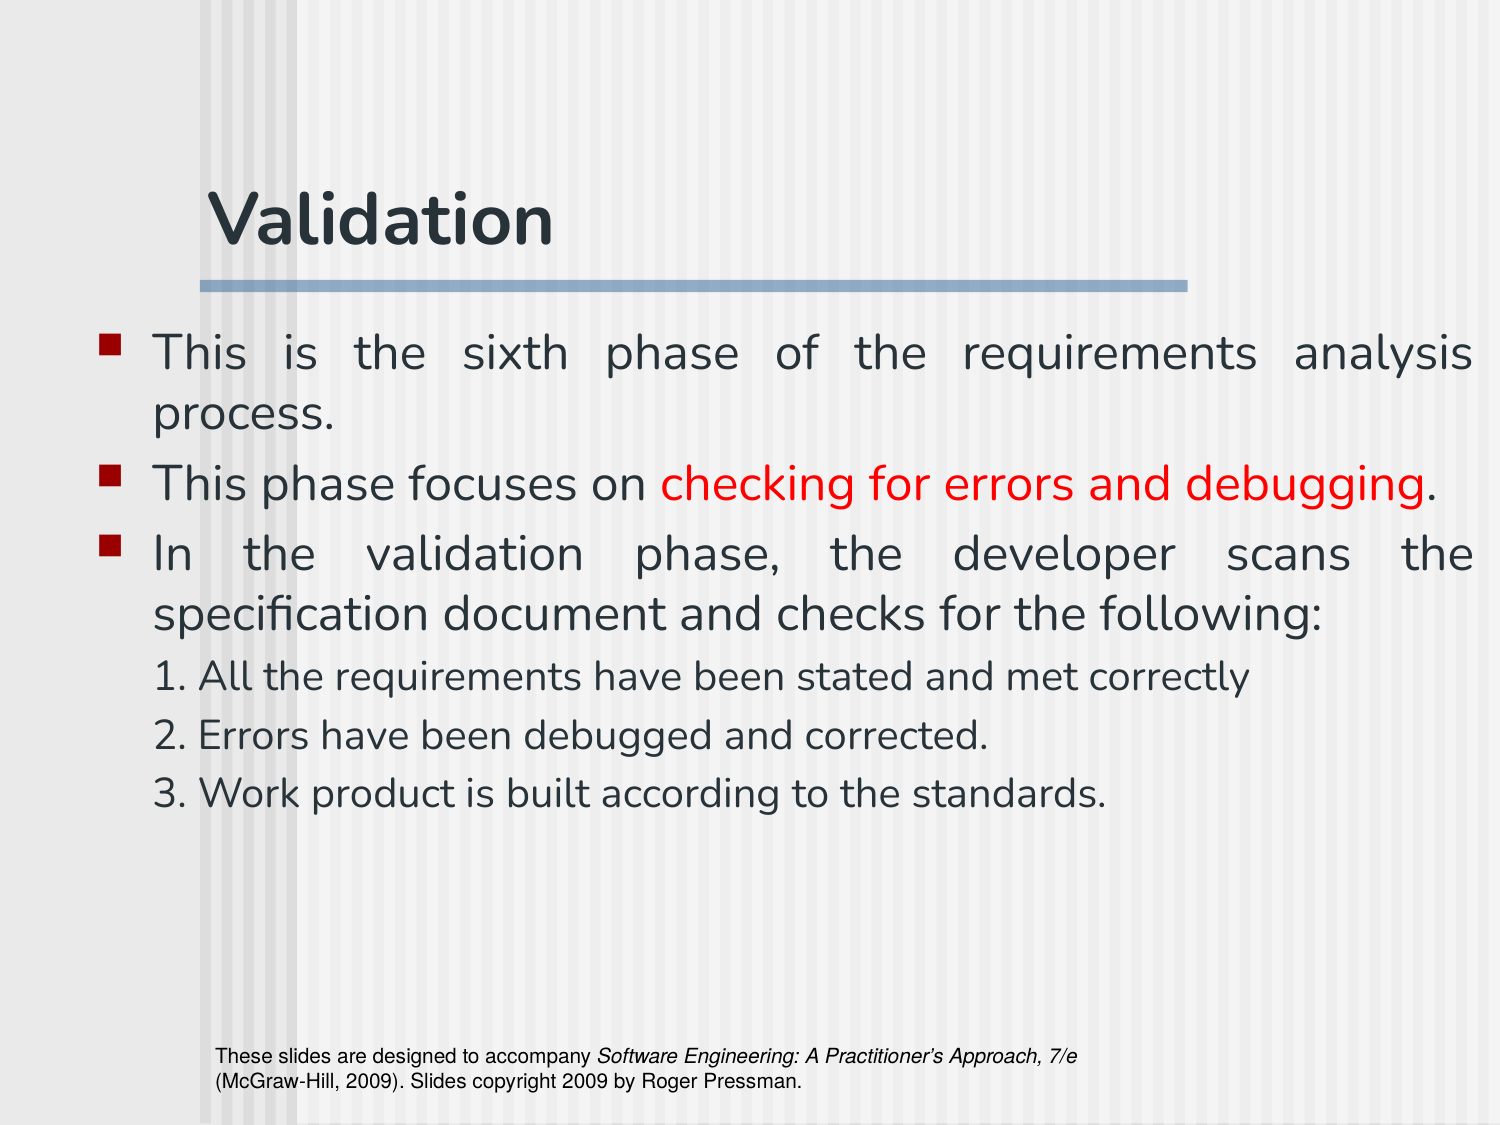

Validation
This is the sixth phase of the requirements analysis process.
This phase focuses on checking for errors and debugging.
In the validation phase, the developer scans the specification document and checks for the following:
	1. All the requirements have been stated and met correctly
	2. Errors have been debugged and corrected.
	3. Work product is built according to the standards.
These slides are designed to accompany Software Engineering: A Practitioner’s Approach, 7/e (McGraw-Hill, 2009). Slides copyright 2009 by Roger Pressman.
17